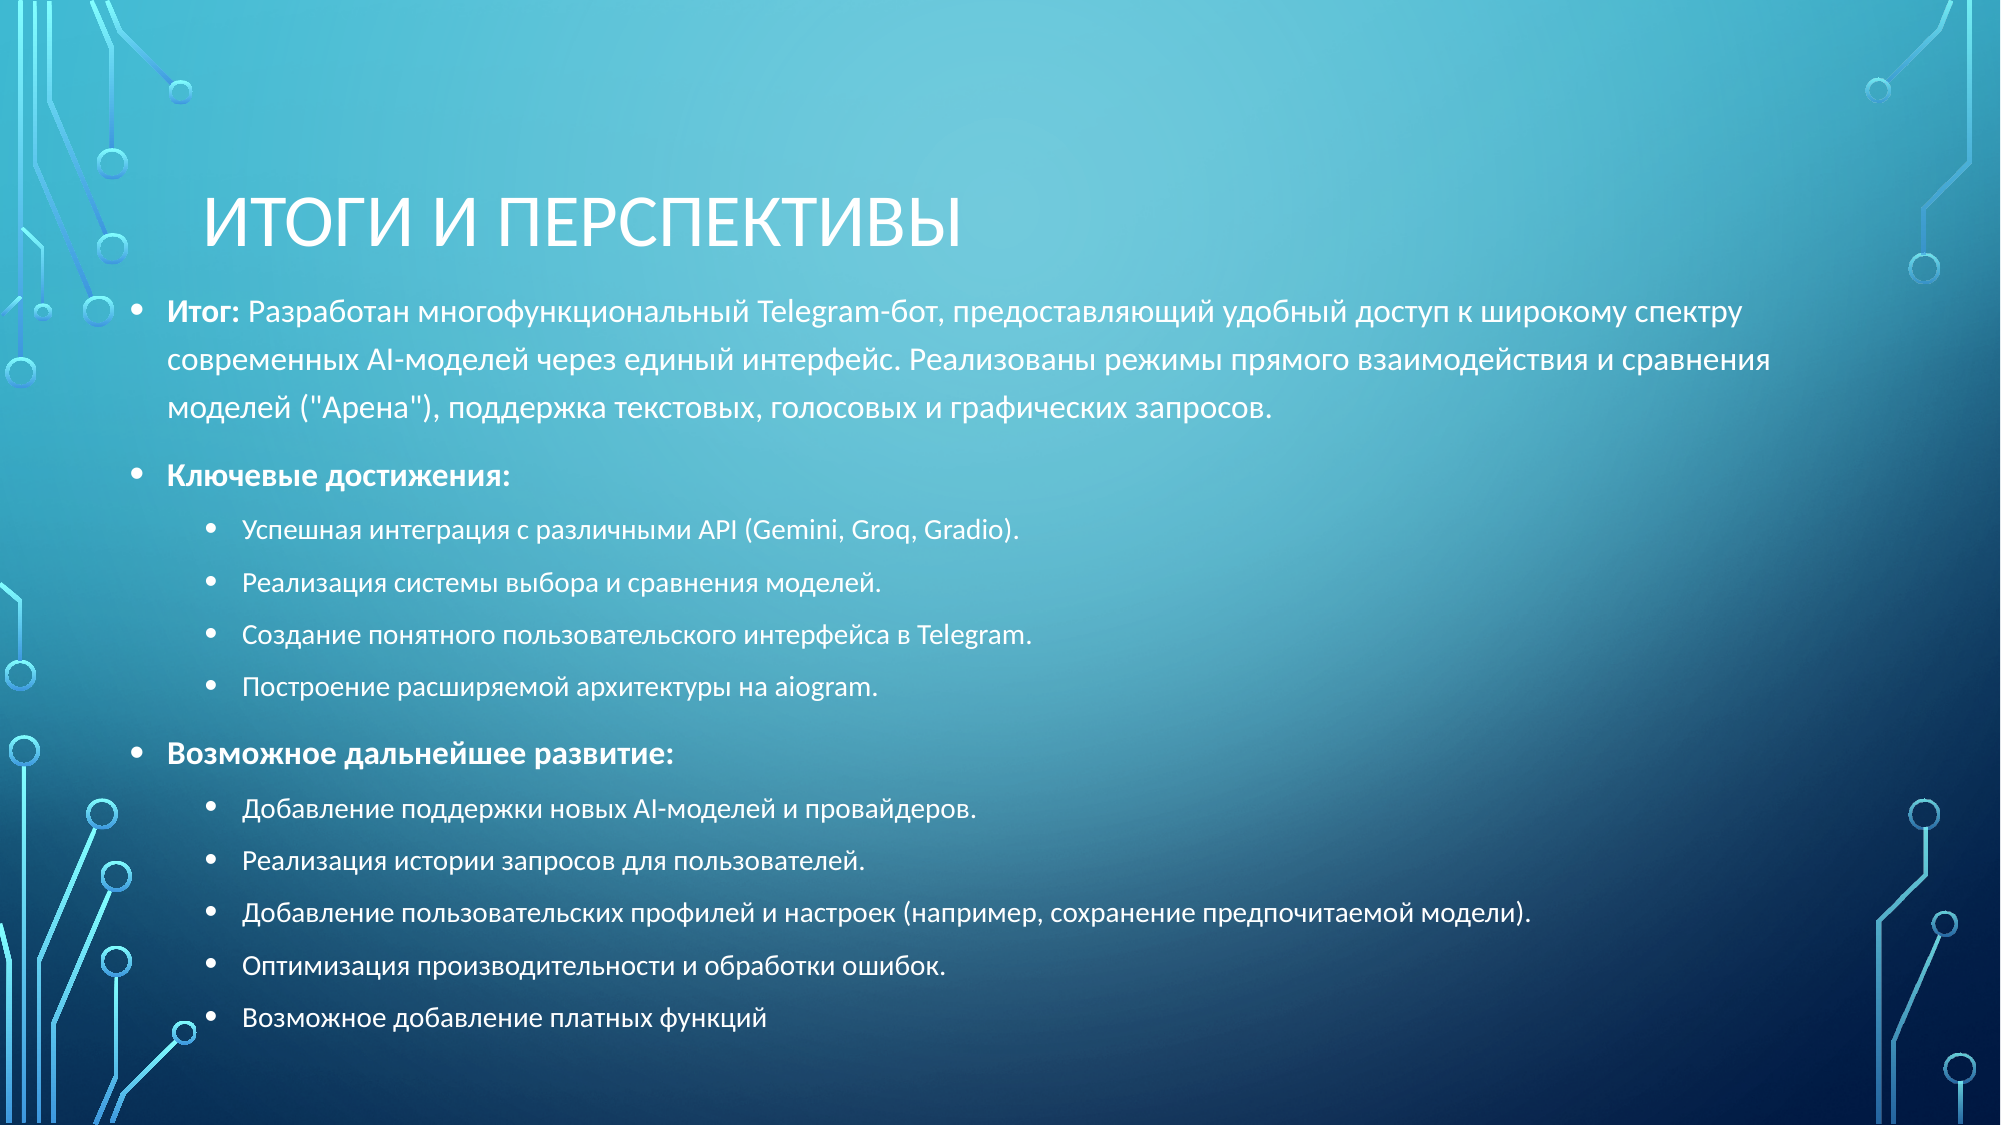

# Итоги и перспективы
Итог: Разработан многофункциональный Telegram-бот, предоставляющий удобный доступ к широкому спектру современных AI-моделей через единый интерфейс. Реализованы режимы прямого взаимодействия и сравнения моделей ("Арена"), поддержка текстовых, голосовых и графических запросов.
Ключевые достижения:
Успешная интеграция с различными API (Gemini, Groq, Gradio).
Реализация системы выбора и сравнения моделей.
Создание понятного пользовательского интерфейса в Telegram.
Построение расширяемой архитектуры на aiogram.
Возможное дальнейшее развитие:
Добавление поддержки новых AI-моделей и провайдеров.
Реализация истории запросов для пользователей.
Добавление пользовательских профилей и настроек (например, сохранение предпочитаемой модели).
Оптимизация производительности и обработки ошибок.
Возможное добавление платных функций